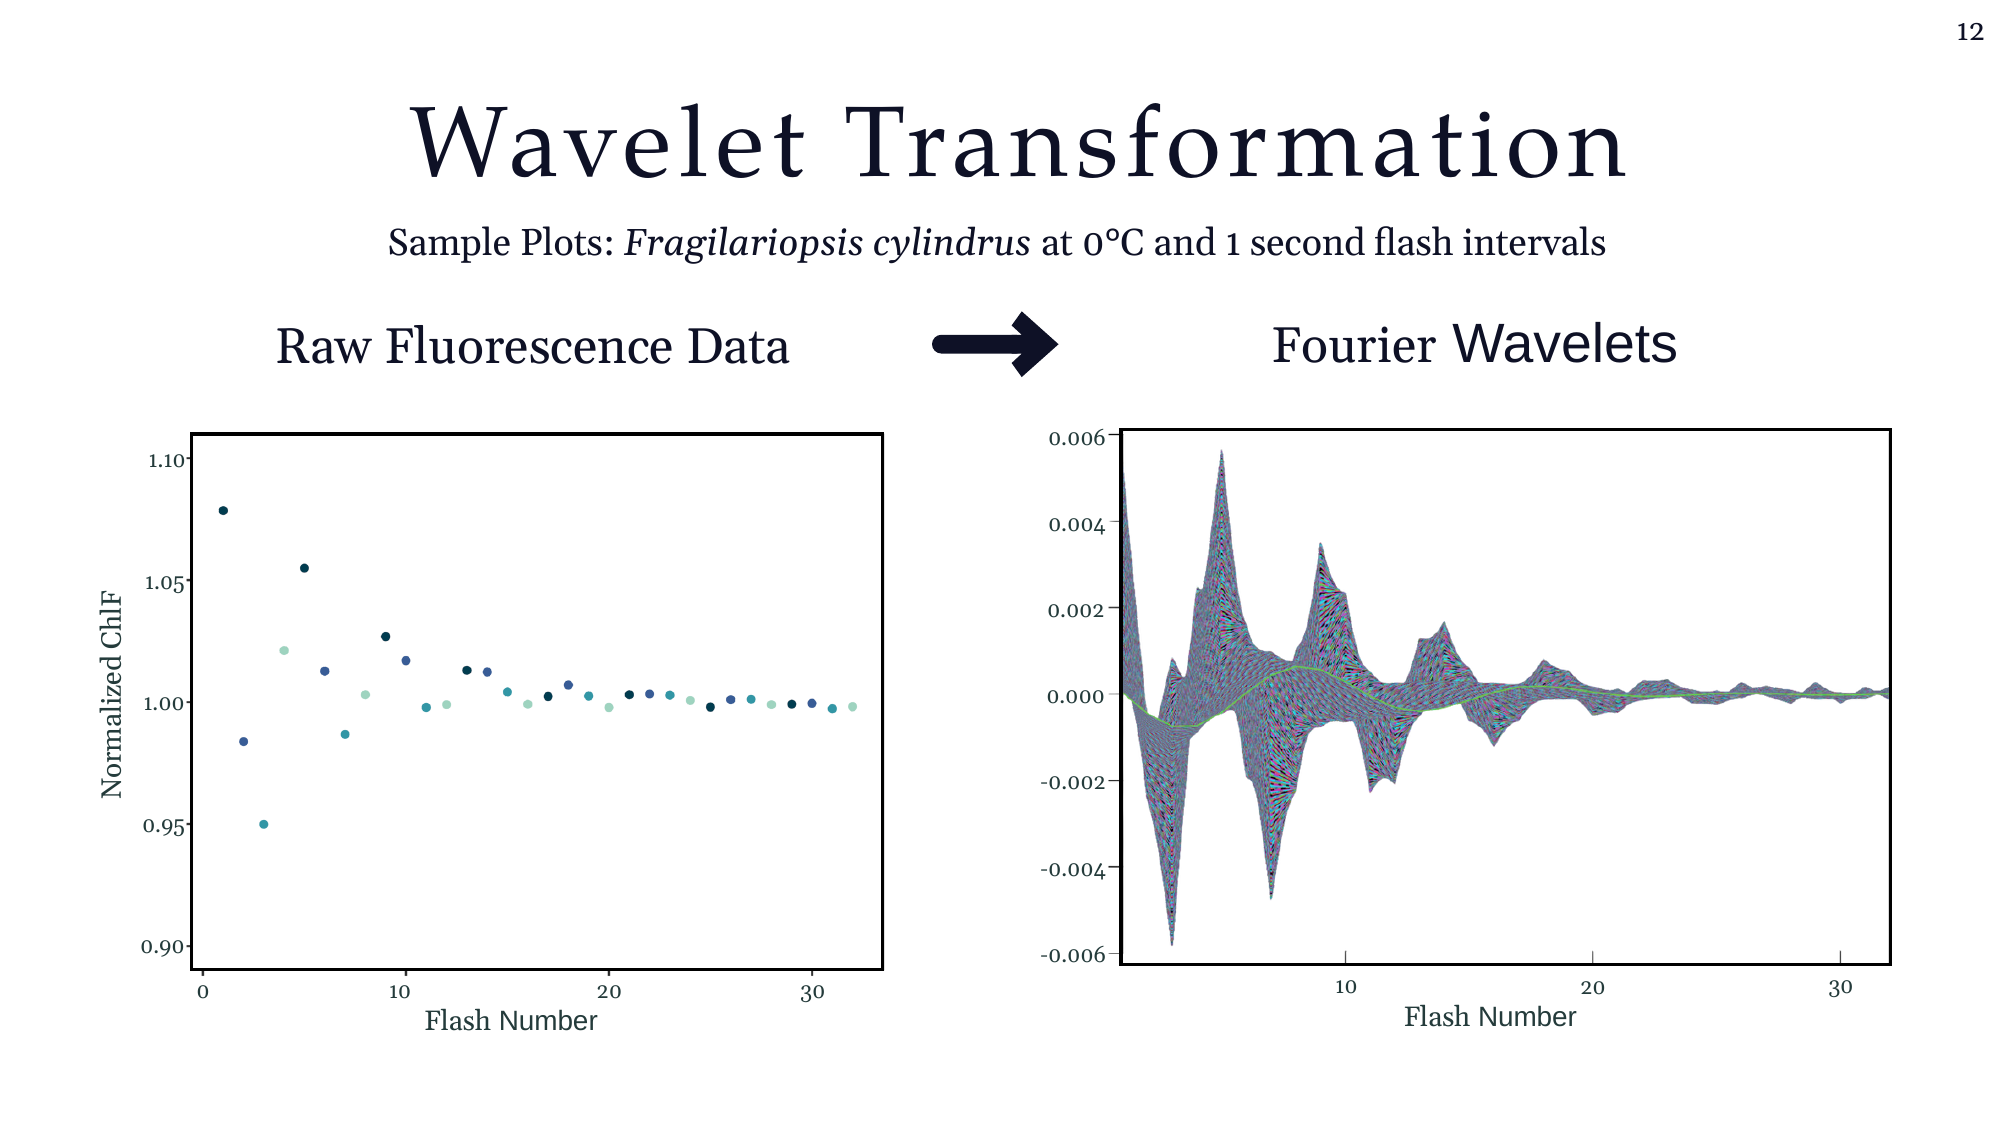

12
 Wavelet Transformation
Sample Plots: Fragilariopsis cylindrus at 0°C and 1 second flash intervals
Raw Fluorescence Data
Fourier Wavelets

0.006

0
10
20
30
Flash Number
1.10
0.004
1.05
0.002
Normalized ChlF
0.000
1.00
-0.002
0.95
-0.004
0.90
-0.006
10
30
20
Flash Number